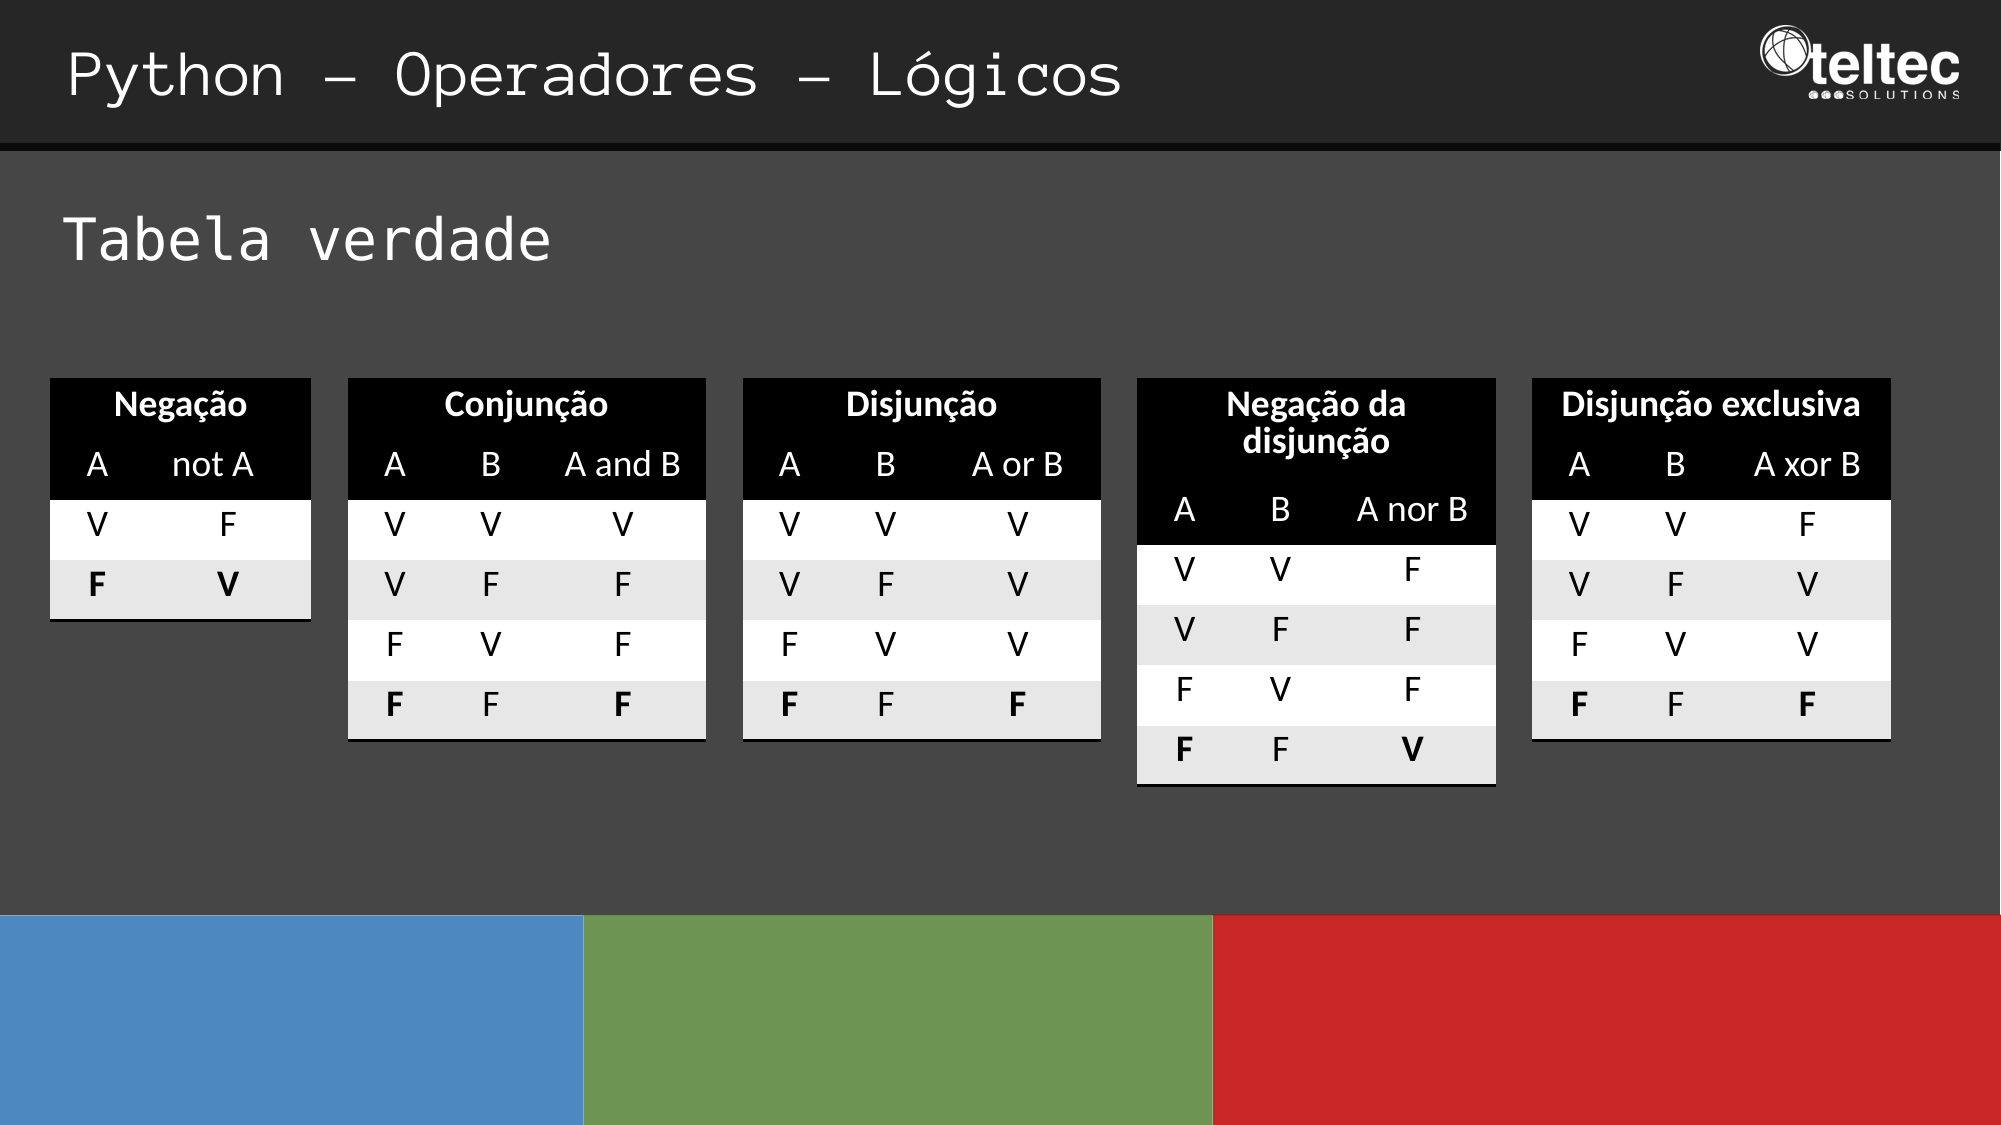

Python – Operadores – Lógicos
Tabela verdade
| Negação |  |
| --- | --- |
| A | not A A |
| V | F |
| F | V |
| Conjunção |  |  |
| --- | --- | --- |
| A | B | A and B |
| V | V | V |
| V | F | F |
| F | V | F |
| F | F | F |
| Disjunção |  |  |
| --- | --- | --- |
| A | B | A or B |
| V | V | V |
| V | F | V |
| F | V | V |
| F | F | F |
| Negação da disjunção |  |  |
| --- | --- | --- |
| A | B | A nor B |
| V | V | F |
| V | F | F |
| F | V | F |
| F | F | V |
| Disjunção exclusiva |  |  |
| --- | --- | --- |
| A | B | A xor B |
| V | V | F |
| V | F | V |
| F | V | V |
| F | F | F |